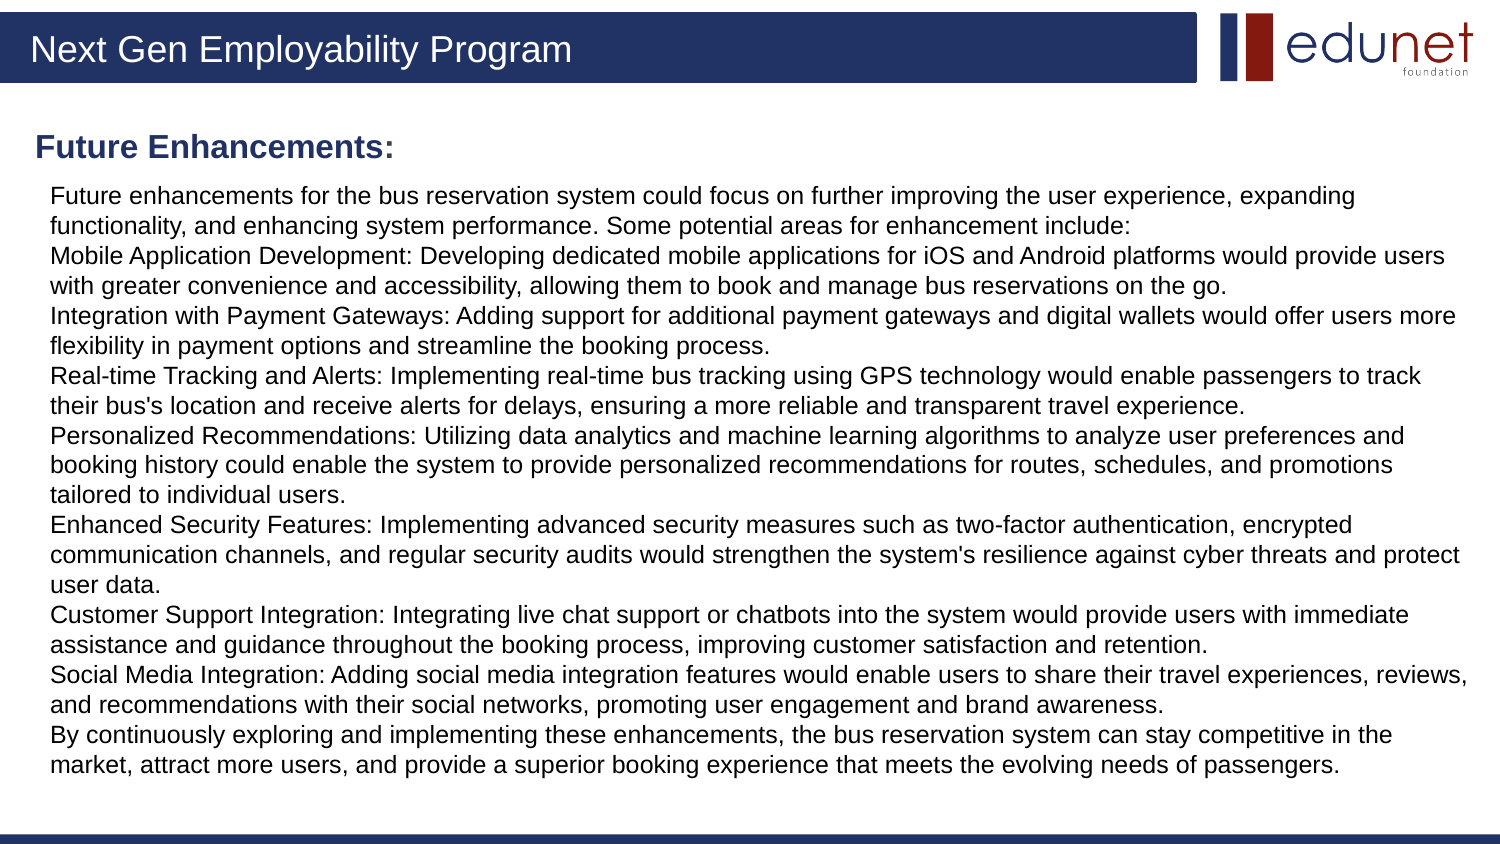

# Future Enhancements:
Future enhancements for the bus reservation system could focus on further improving the user experience, expanding functionality, and enhancing system performance. Some potential areas for enhancement include:
Mobile Application Development: Developing dedicated mobile applications for iOS and Android platforms would provide users with greater convenience and accessibility, allowing them to book and manage bus reservations on the go.
Integration with Payment Gateways: Adding support for additional payment gateways and digital wallets would offer users more flexibility in payment options and streamline the booking process.
Real-time Tracking and Alerts: Implementing real-time bus tracking using GPS technology would enable passengers to track their bus's location and receive alerts for delays, ensuring a more reliable and transparent travel experience.
Personalized Recommendations: Utilizing data analytics and machine learning algorithms to analyze user preferences and booking history could enable the system to provide personalized recommendations for routes, schedules, and promotions tailored to individual users.
Enhanced Security Features: Implementing advanced security measures such as two-factor authentication, encrypted communication channels, and regular security audits would strengthen the system's resilience against cyber threats and protect user data.
Customer Support Integration: Integrating live chat support or chatbots into the system would provide users with immediate assistance and guidance throughout the booking process, improving customer satisfaction and retention.
Social Media Integration: Adding social media integration features would enable users to share their travel experiences, reviews, and recommendations with their social networks, promoting user engagement and brand awareness.
By continuously exploring and implementing these enhancements, the bus reservation system can stay competitive in the market, attract more users, and provide a superior booking experience that meets the evolving needs of passengers.